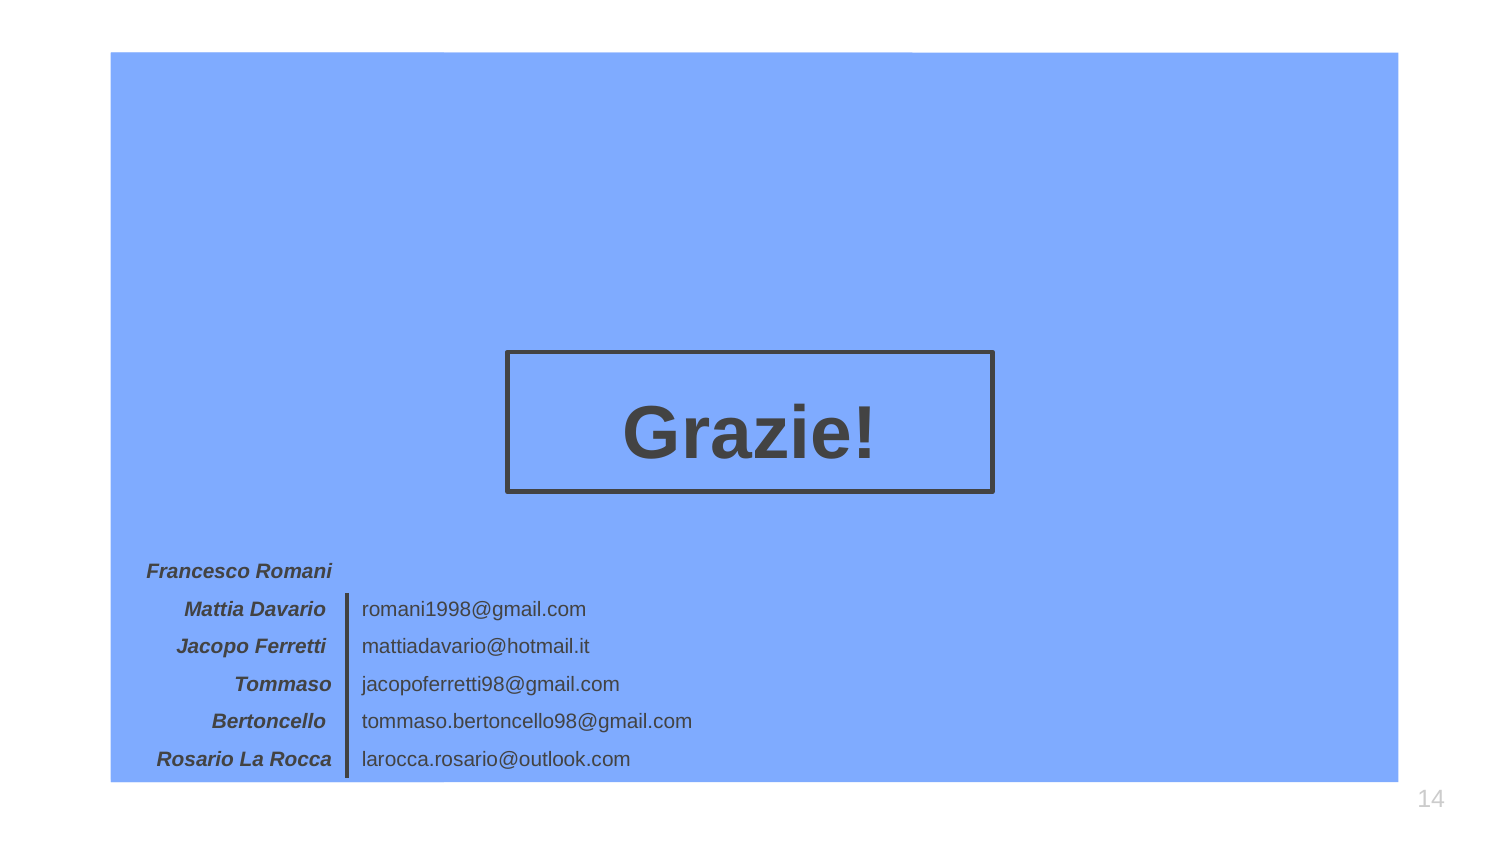

# Grazie!
romani1998@gmail.com
mattiadavario@hotmail.it
jacopoferretti98@gmail.com
tommaso.bertoncello98@gmail.com
larocca.rosario@outlook.com
Francesco Romani
Mattia Davario
Jacopo Ferretti
Tommaso Bertoncello
Rosario La Rocca
14